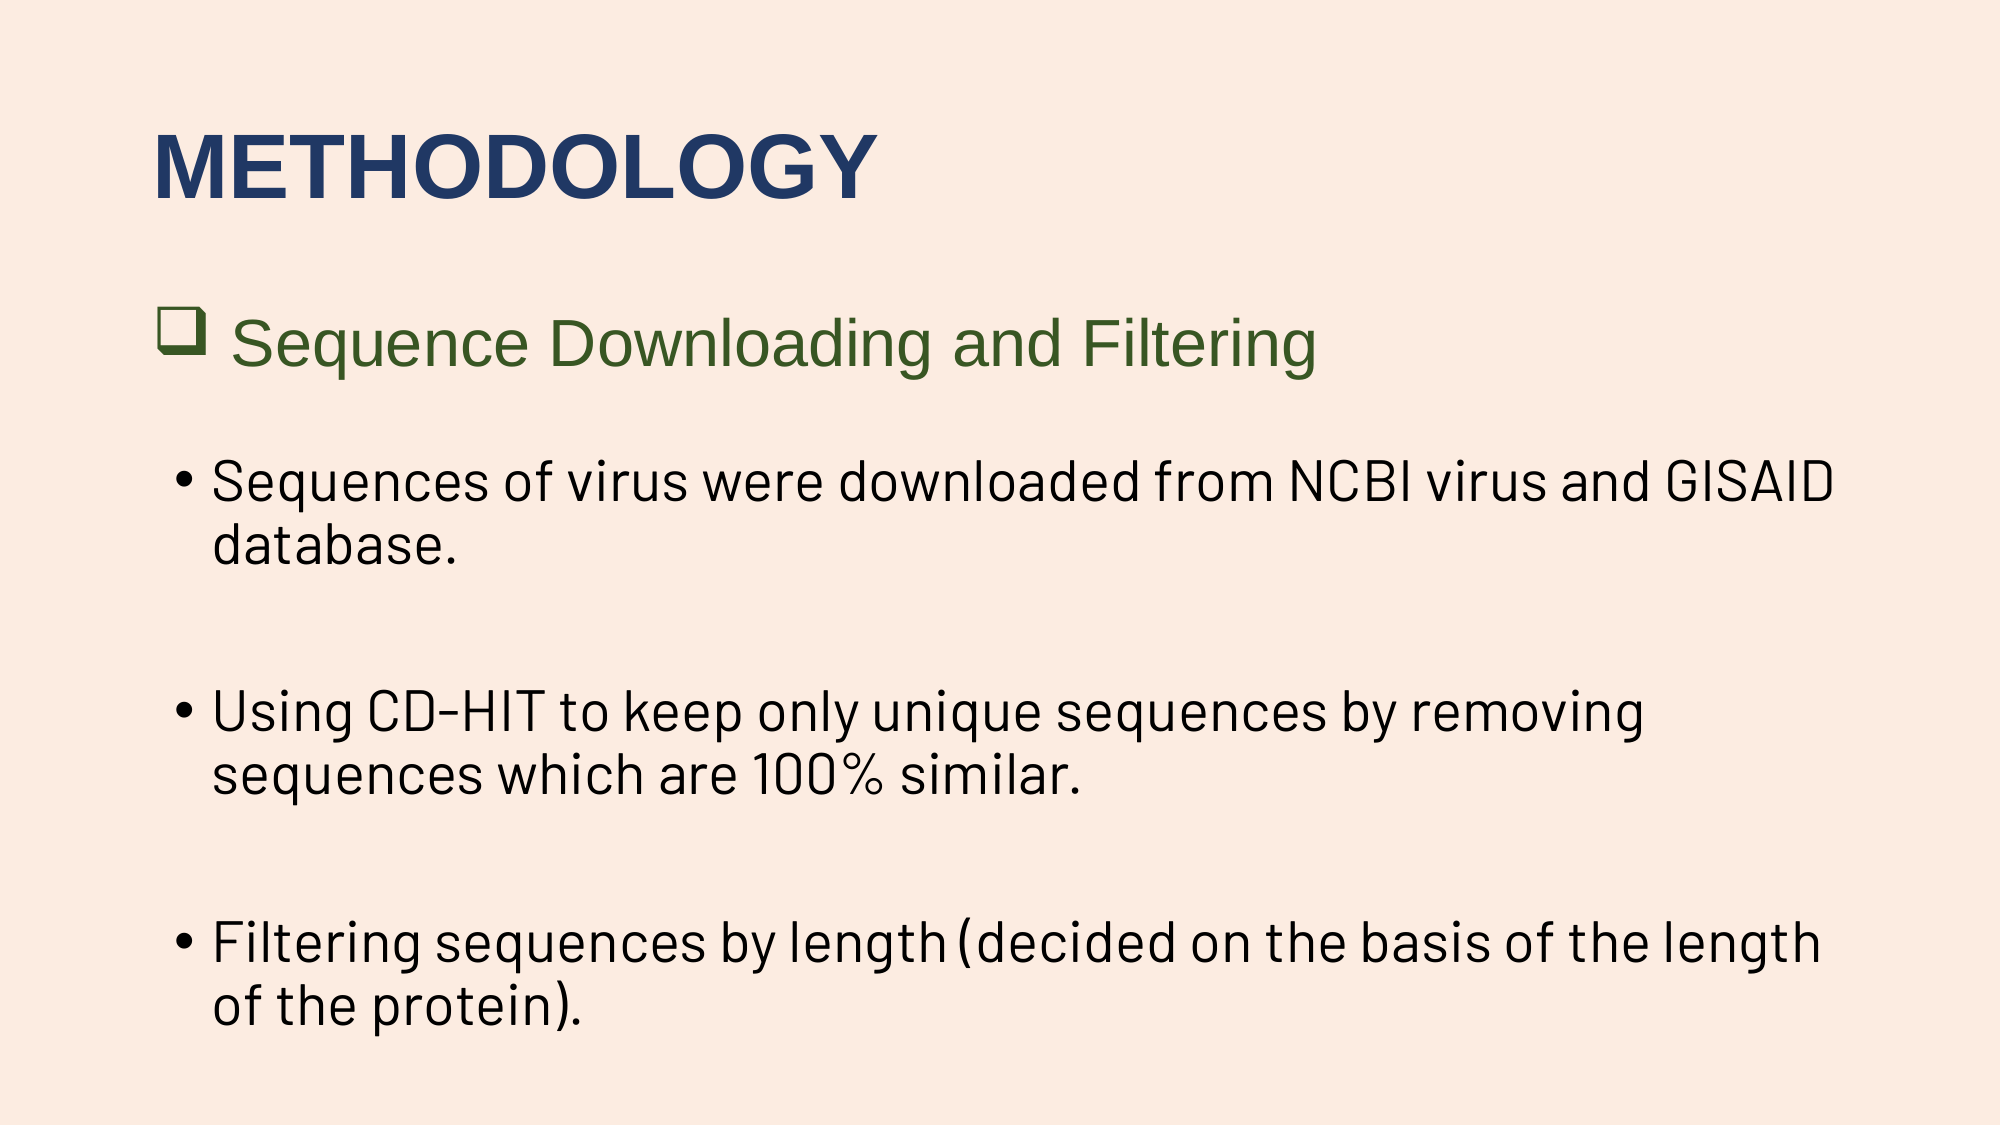

# METHODOLOGY
 Sequence Downloading and Filtering
Sequences of virus were downloaded from NCBI virus and GISAID database.

Using CD-HIT to keep only unique sequences by removing sequences which are 100% similar.

Filtering sequences by length (decided on the basis of the length of the protein).